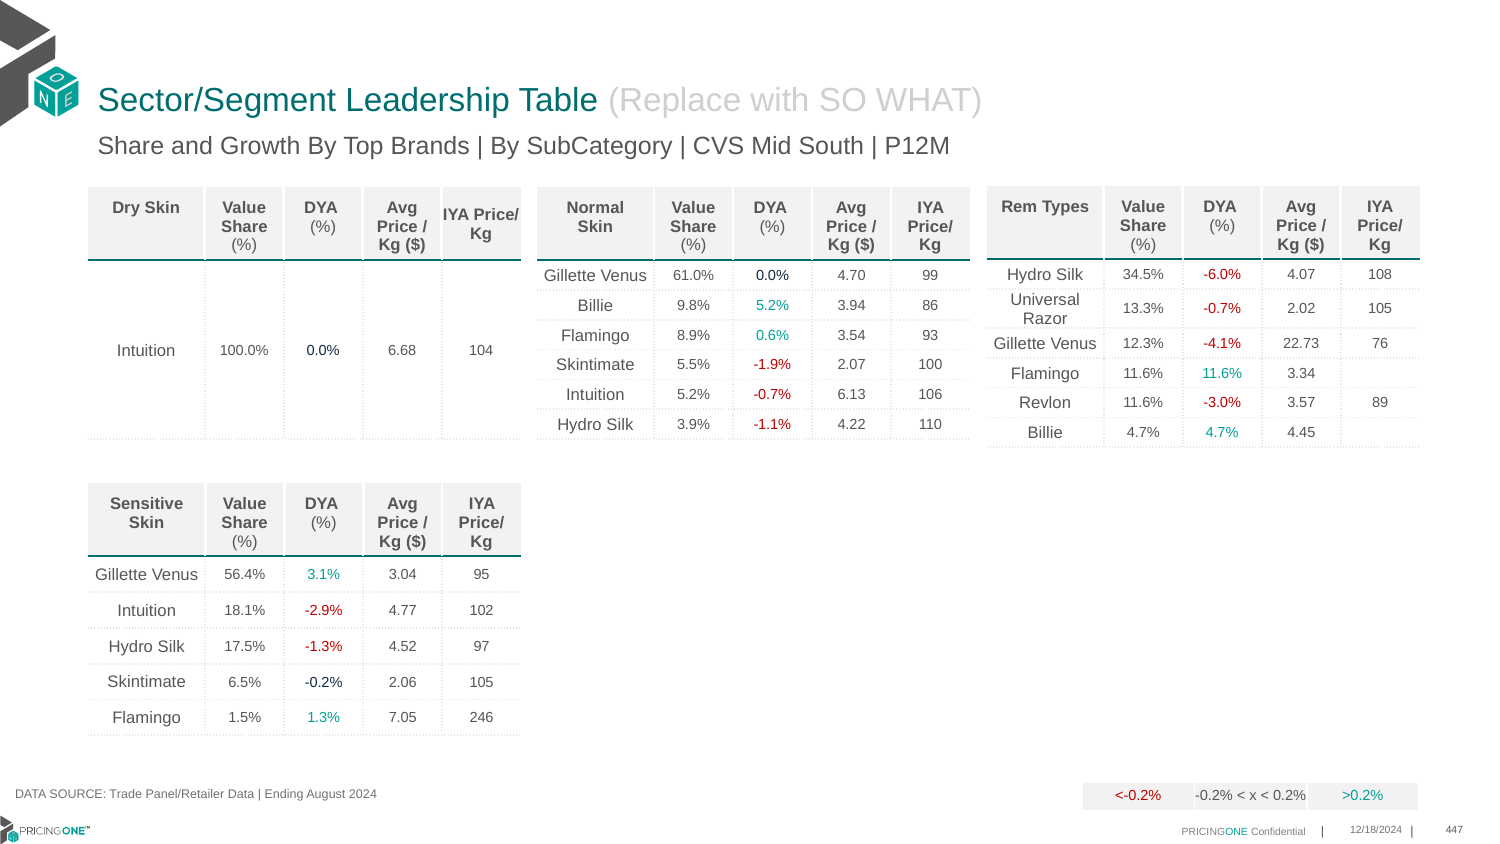

# Sector/Segment Leadership Table (Replace with SO WHAT)
Share and Growth By Top Brands | By SubCategory | CVS Mid South | P12M
| Rem Types | Value Share (%) | DYA (%) | Avg Price /Kg ($) | IYA Price/Kg |
| --- | --- | --- | --- | --- |
| Hydro Silk | 34.5% | -6.0% | 4.07 | 108 |
| Universal Razor | 13.3% | -0.7% | 2.02 | 105 |
| Gillette Venus | 12.3% | -4.1% | 22.73 | 76 |
| Flamingo | 11.6% | 11.6% | 3.34 |  |
| Revlon | 11.6% | -3.0% | 3.57 | 89 |
| Billie | 4.7% | 4.7% | 4.45 |  |
| Dry Skin | Value Share (%) | DYA (%) | Avg Price /Kg ($) | IYA Price/ Kg |
| --- | --- | --- | --- | --- |
| Intuition | 100.0% | 0.0% | 6.68 | 104 |
| Normal Skin | Value Share (%) | DYA (%) | Avg Price /Kg ($) | IYA Price/Kg |
| --- | --- | --- | --- | --- |
| Gillette Venus | 61.0% | 0.0% | 4.70 | 99 |
| Billie | 9.8% | 5.2% | 3.94 | 86 |
| Flamingo | 8.9% | 0.6% | 3.54 | 93 |
| Skintimate | 5.5% | -1.9% | 2.07 | 100 |
| Intuition | 5.2% | -0.7% | 6.13 | 106 |
| Hydro Silk | 3.9% | -1.1% | 4.22 | 110 |
| Sensitive Skin | Value Share (%) | DYA (%) | Avg Price /Kg ($) | IYA Price/Kg |
| --- | --- | --- | --- | --- |
| Gillette Venus | 56.4% | 3.1% | 3.04 | 95 |
| Intuition | 18.1% | -2.9% | 4.77 | 102 |
| Hydro Silk | 17.5% | -1.3% | 4.52 | 97 |
| Skintimate | 6.5% | -0.2% | 2.06 | 105 |
| Flamingo | 1.5% | 1.3% | 7.05 | 246 |
DATA SOURCE: Trade Panel/Retailer Data | Ending August 2024
| <-0.2% | -0.2% < x < 0.2% | >0.2% |
| --- | --- | --- |

12/18/2024
447